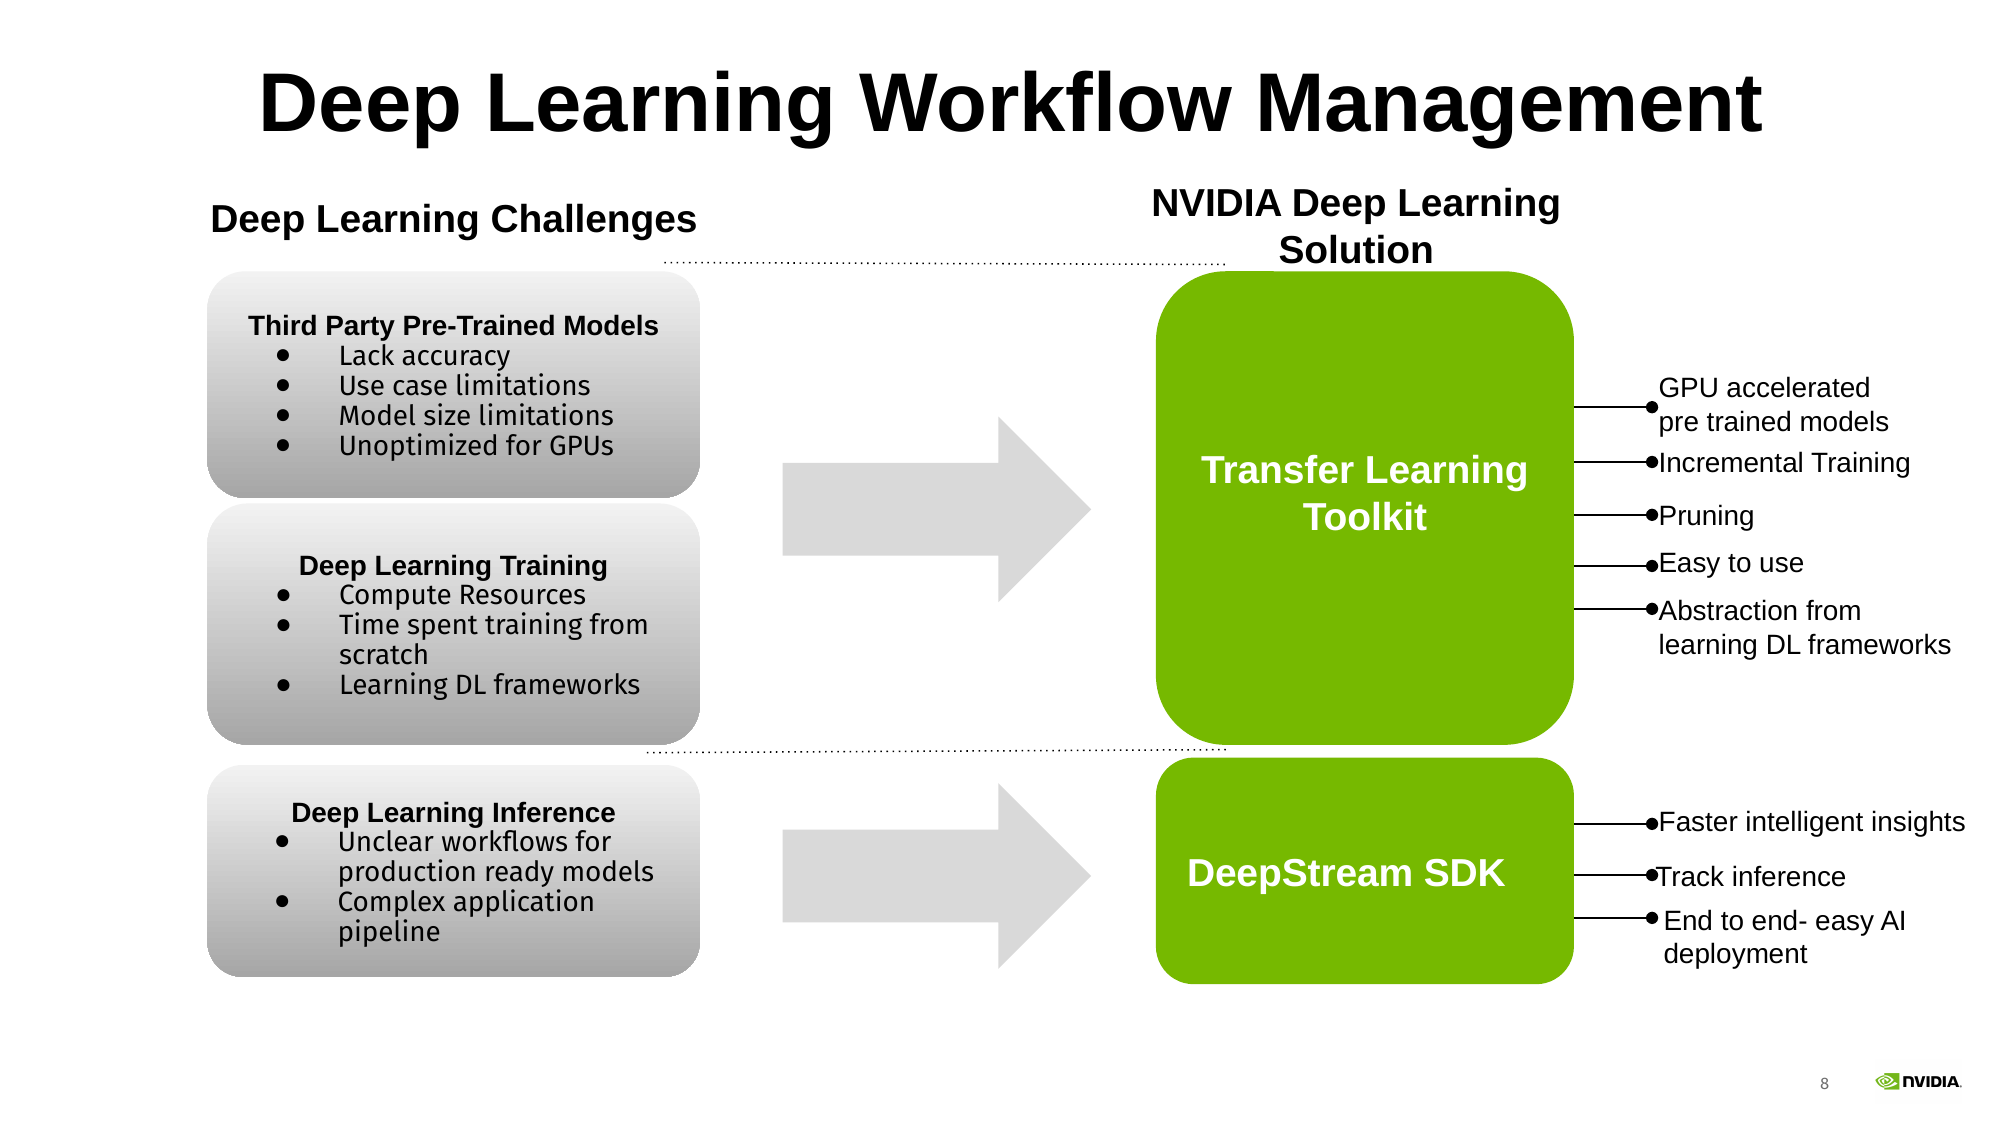

# Deep Learning Workflow Management
NVIDIA Deep Learning Solution
Deep Learning Challenges
Third Party Pre-Trained Models
Lack accuracy
Use case limitations
Model size limitations
Unoptimized for GPUs
Transfer Learning Toolkit

GPU accelerated
pre trained models

Incremental Training
Pruning
Deep Learning Training
Compute Resources
Time spent training from scratch
Learning DL frameworks
Easy to use
Abstraction from
learning DL frameworks

DeepStream SDK
Deep Learning Inference
Unclear workflows for production ready models
Complex application pipeline

Faster intelligent insights
Track inference
End to end- easy AI deployment